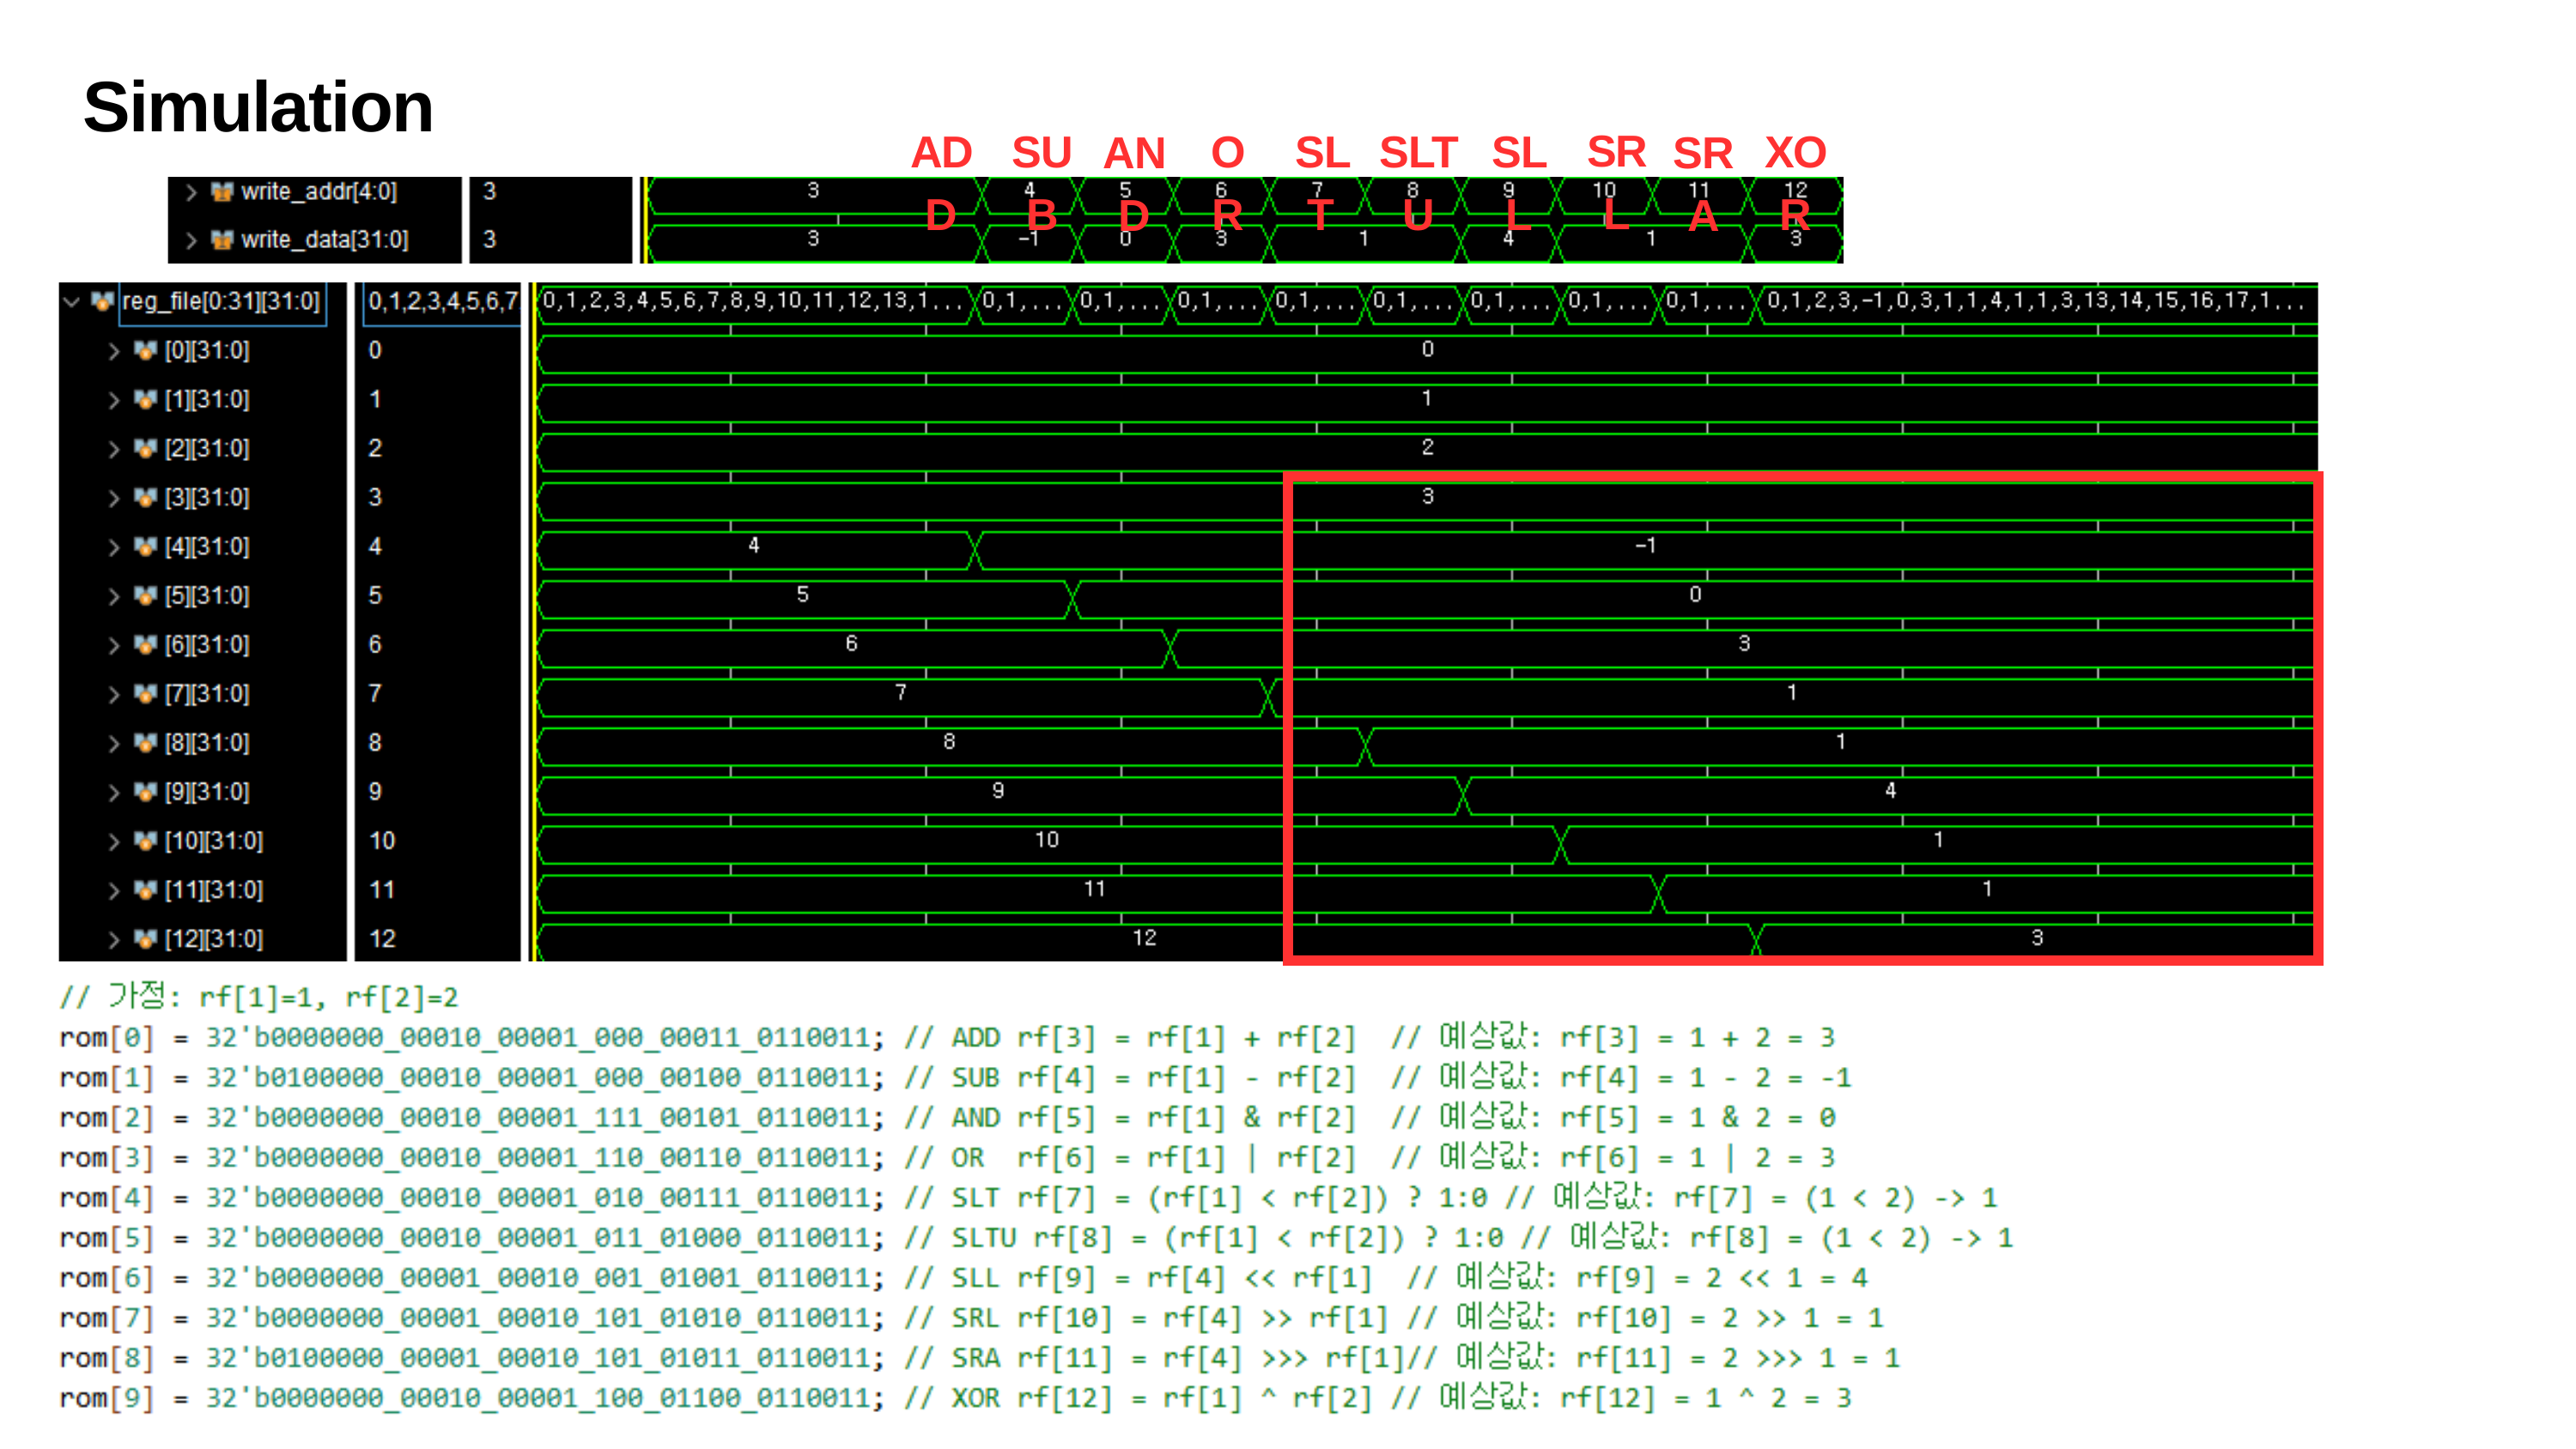

Simulation
SRL
ADD
SUB
OR
SLT
SLTU
SLL
XOR
AND
SRA